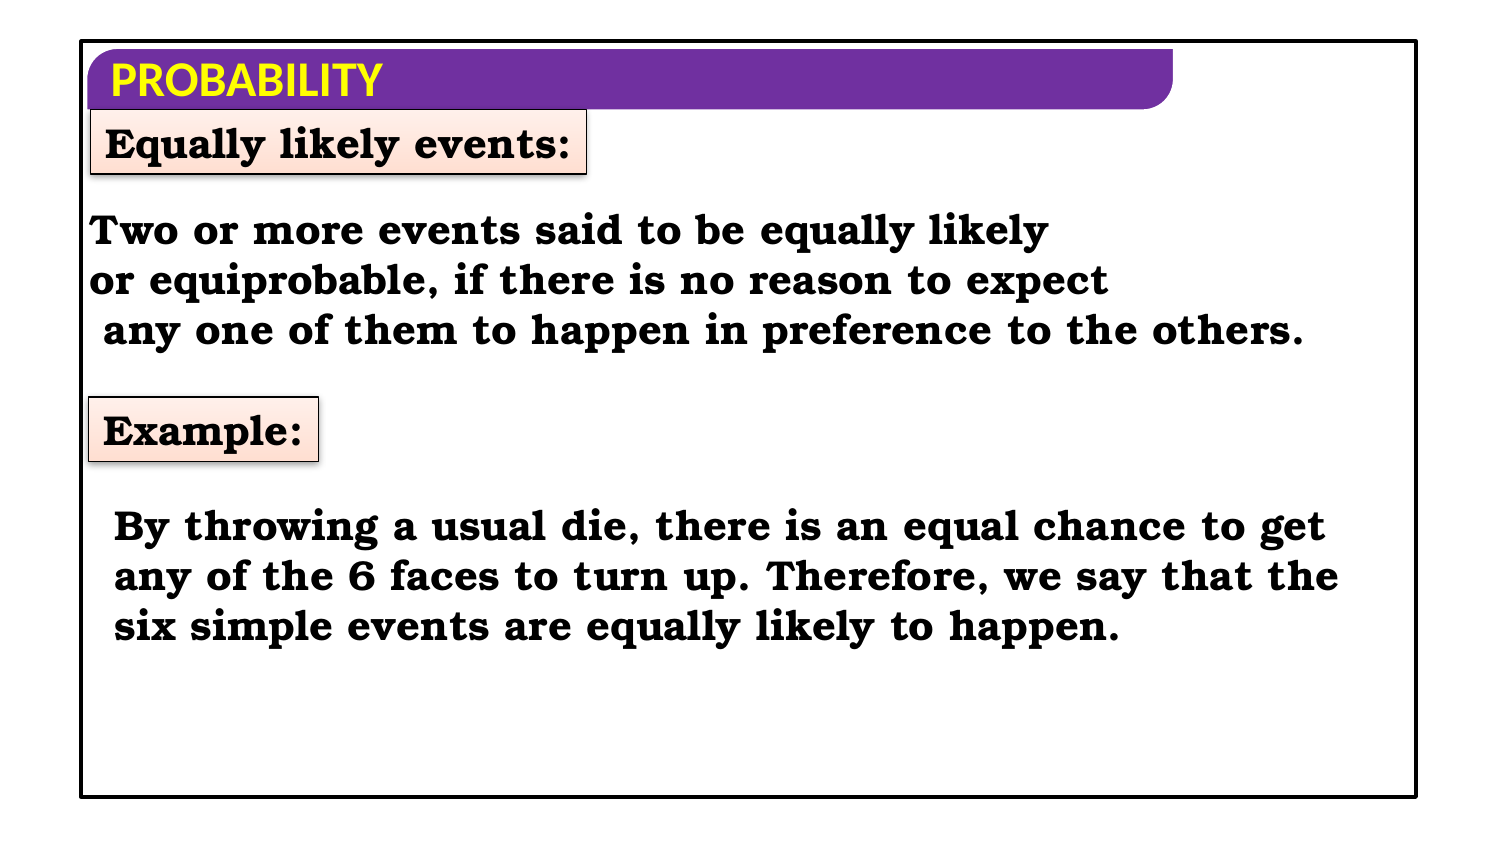

Equally likely events:
Two or more events said to be equally likely
or equiprobable, if there is no reason to expect
 any one of them to happen in preference to the others.
Example:
By throwing a usual die, there is an equal chance to get any of the 6 faces to turn up. Therefore, we say that the six simple events are equally likely to happen.